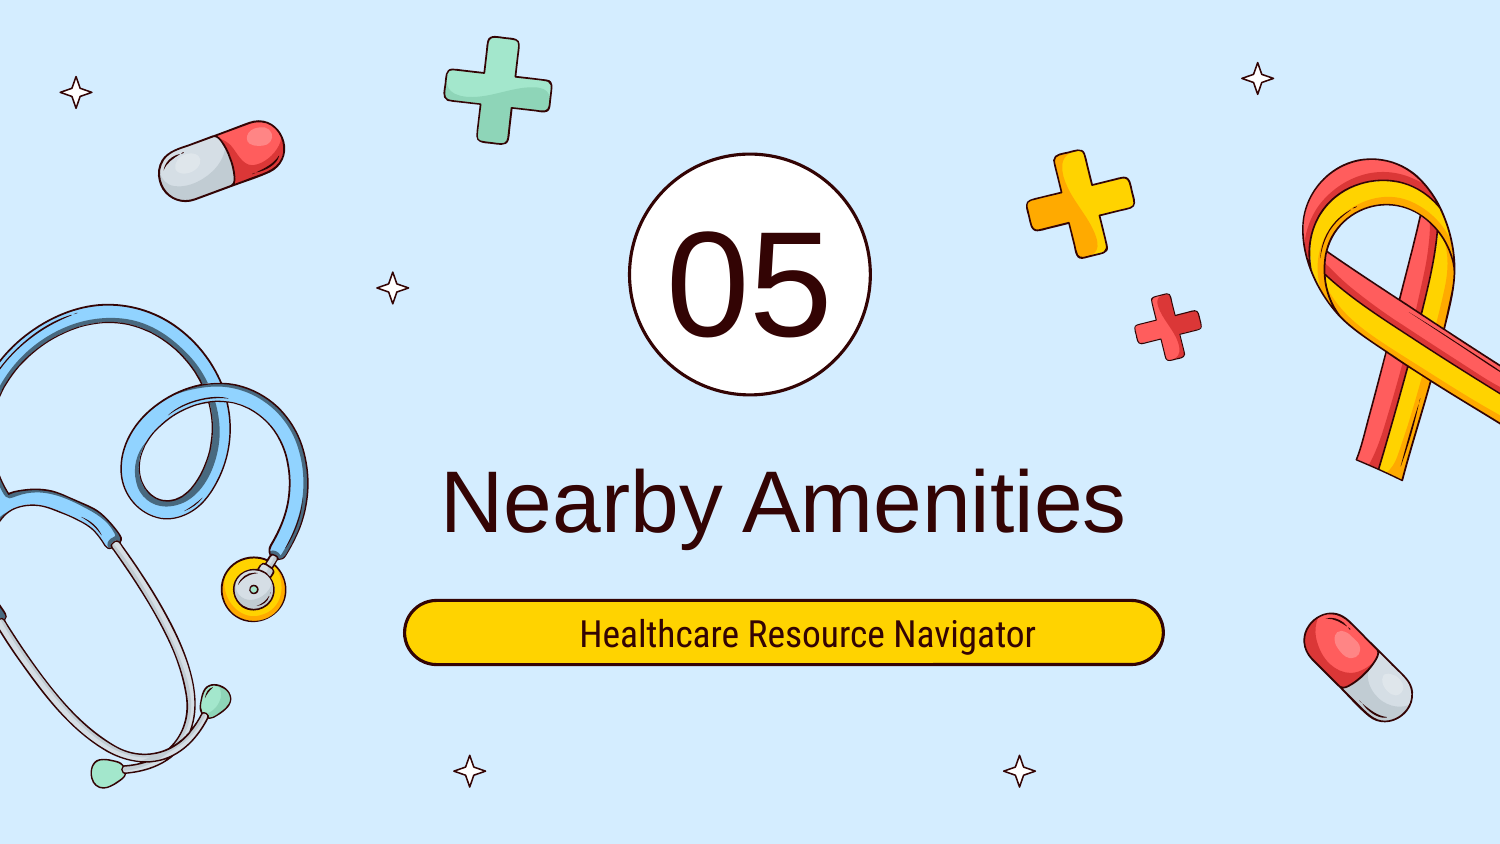

05

# Nearby Amenities

Healthcare Resource Navigator